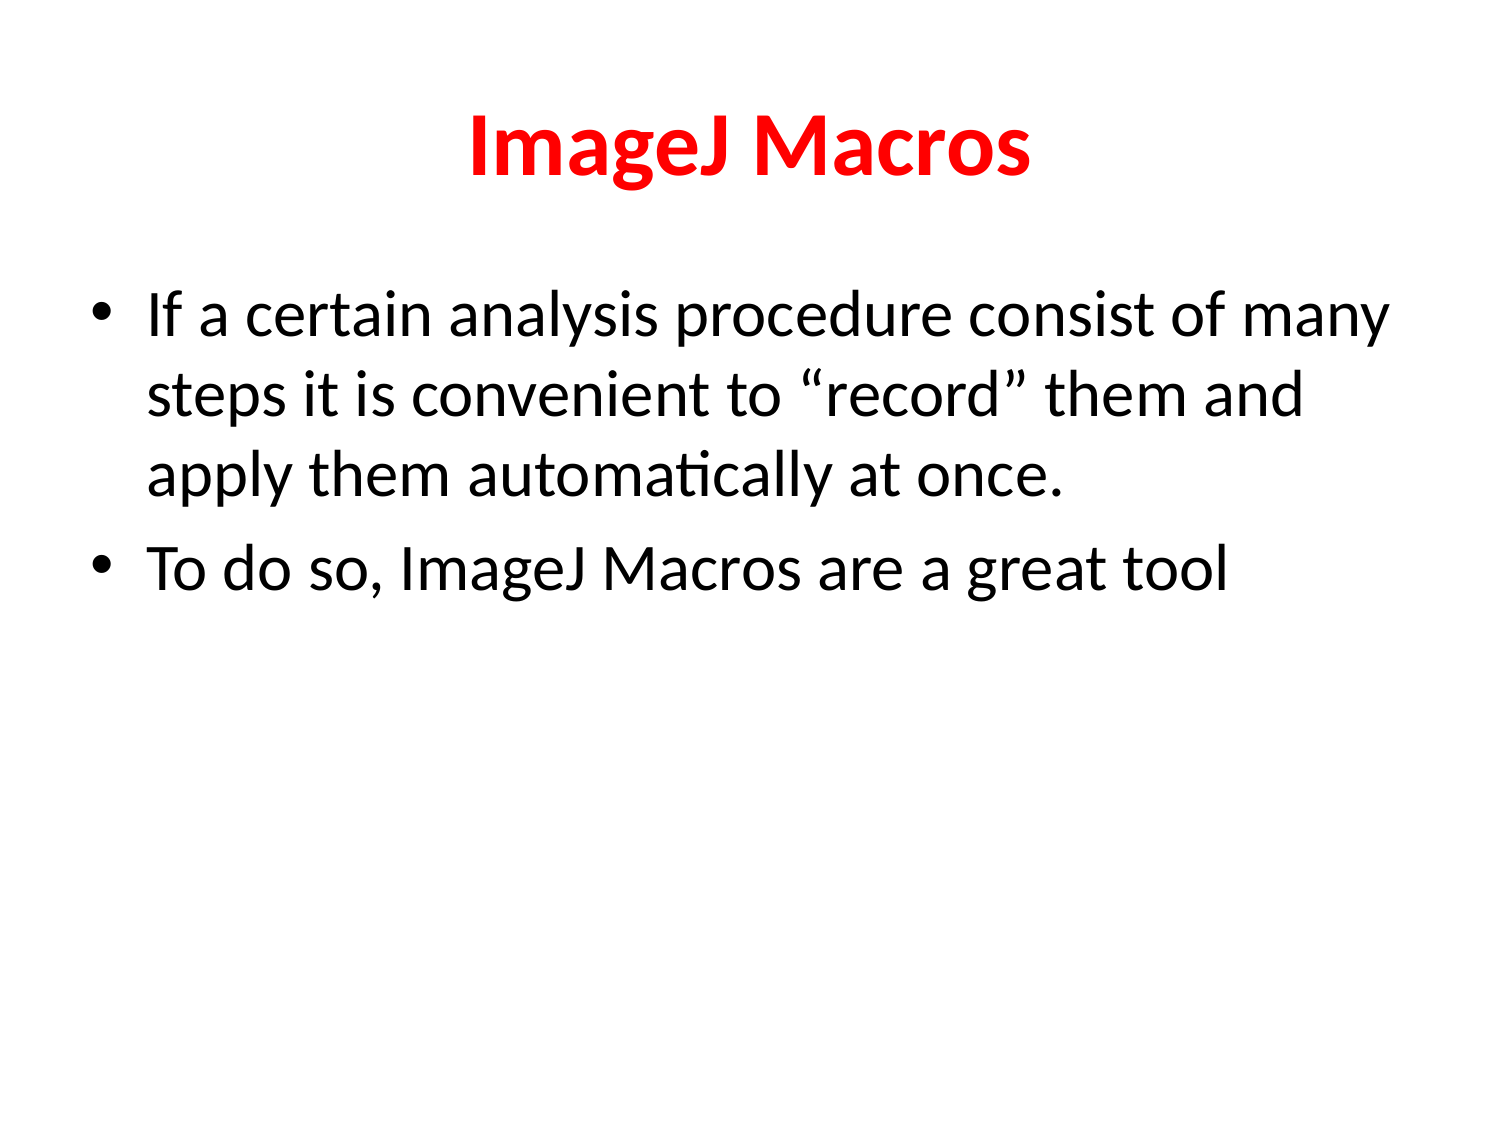

# ImageJ Macros
If a certain analysis procedure consist of many steps it is convenient to “record” them and apply them automatically at once.
To do so, ImageJ Macros are a great tool